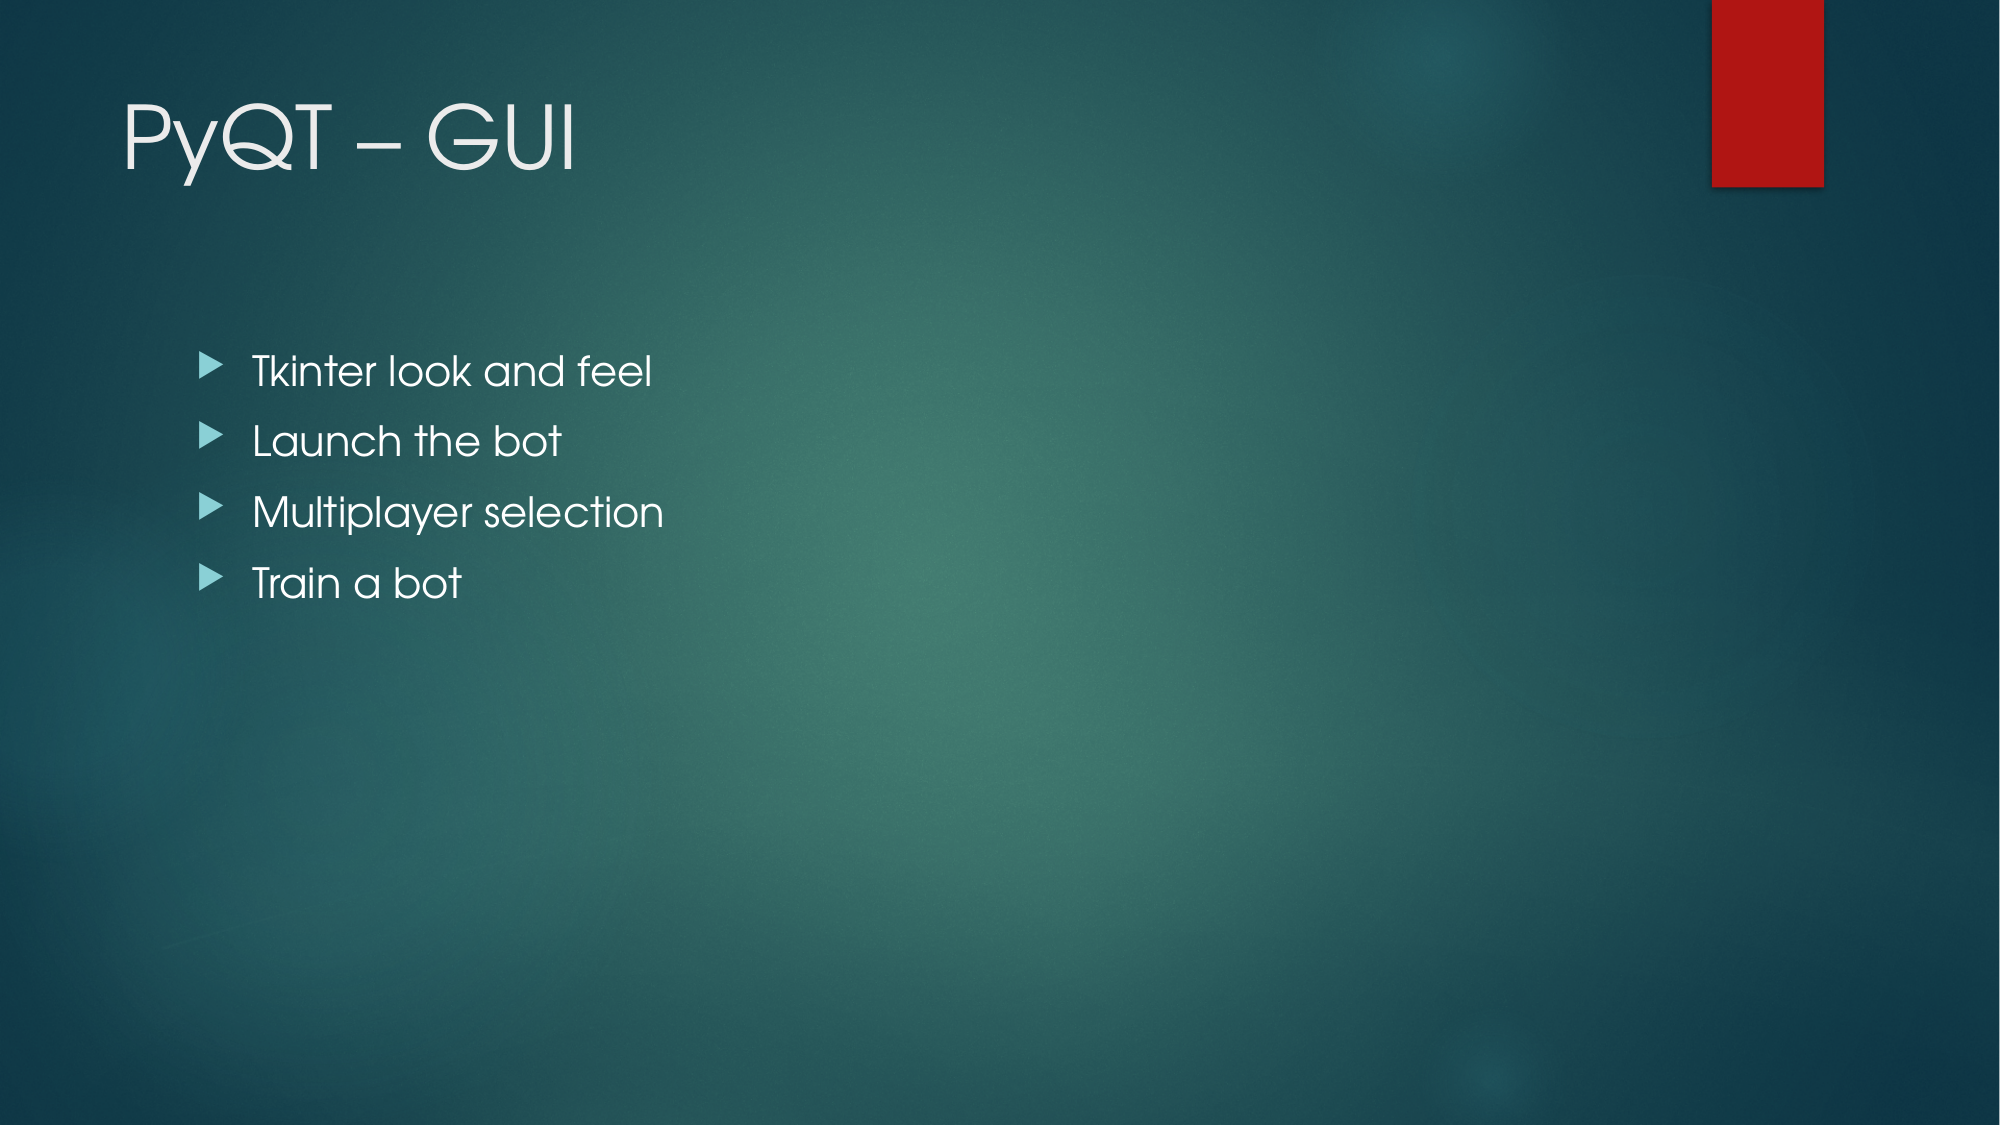

# PyQT – GUI
Tkinter look and feel
Launch the bot
Multiplayer selection
Train a bot